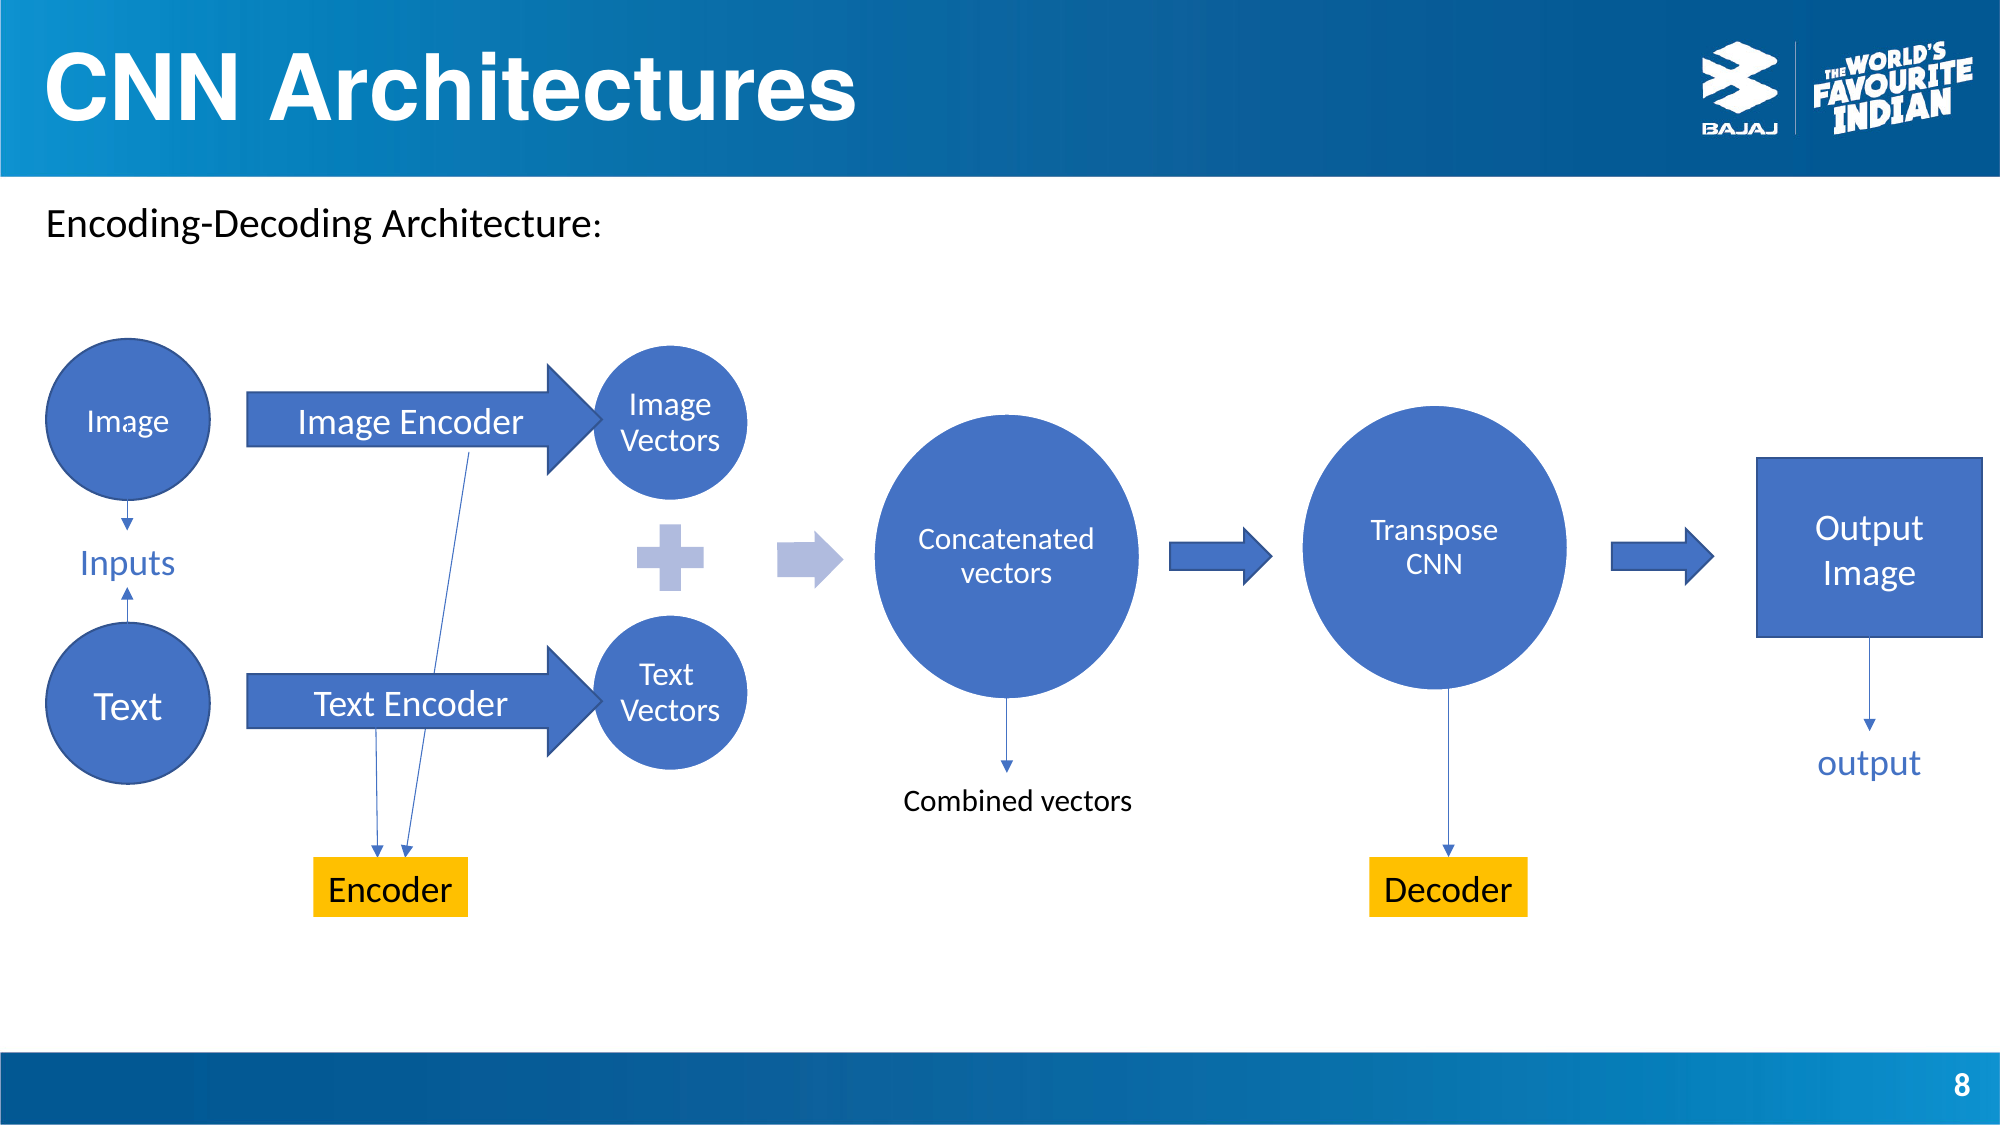

# CNN Architectures
Encoding-Decoding Architecture:
Image
Image Vectors

Text  Vectors

Concatenated vectors
Image Encoder

Transpose CNN
Output Image

Inputs
Text
Text Encoder
output
Combined vectors
Encoder
Decoder
8